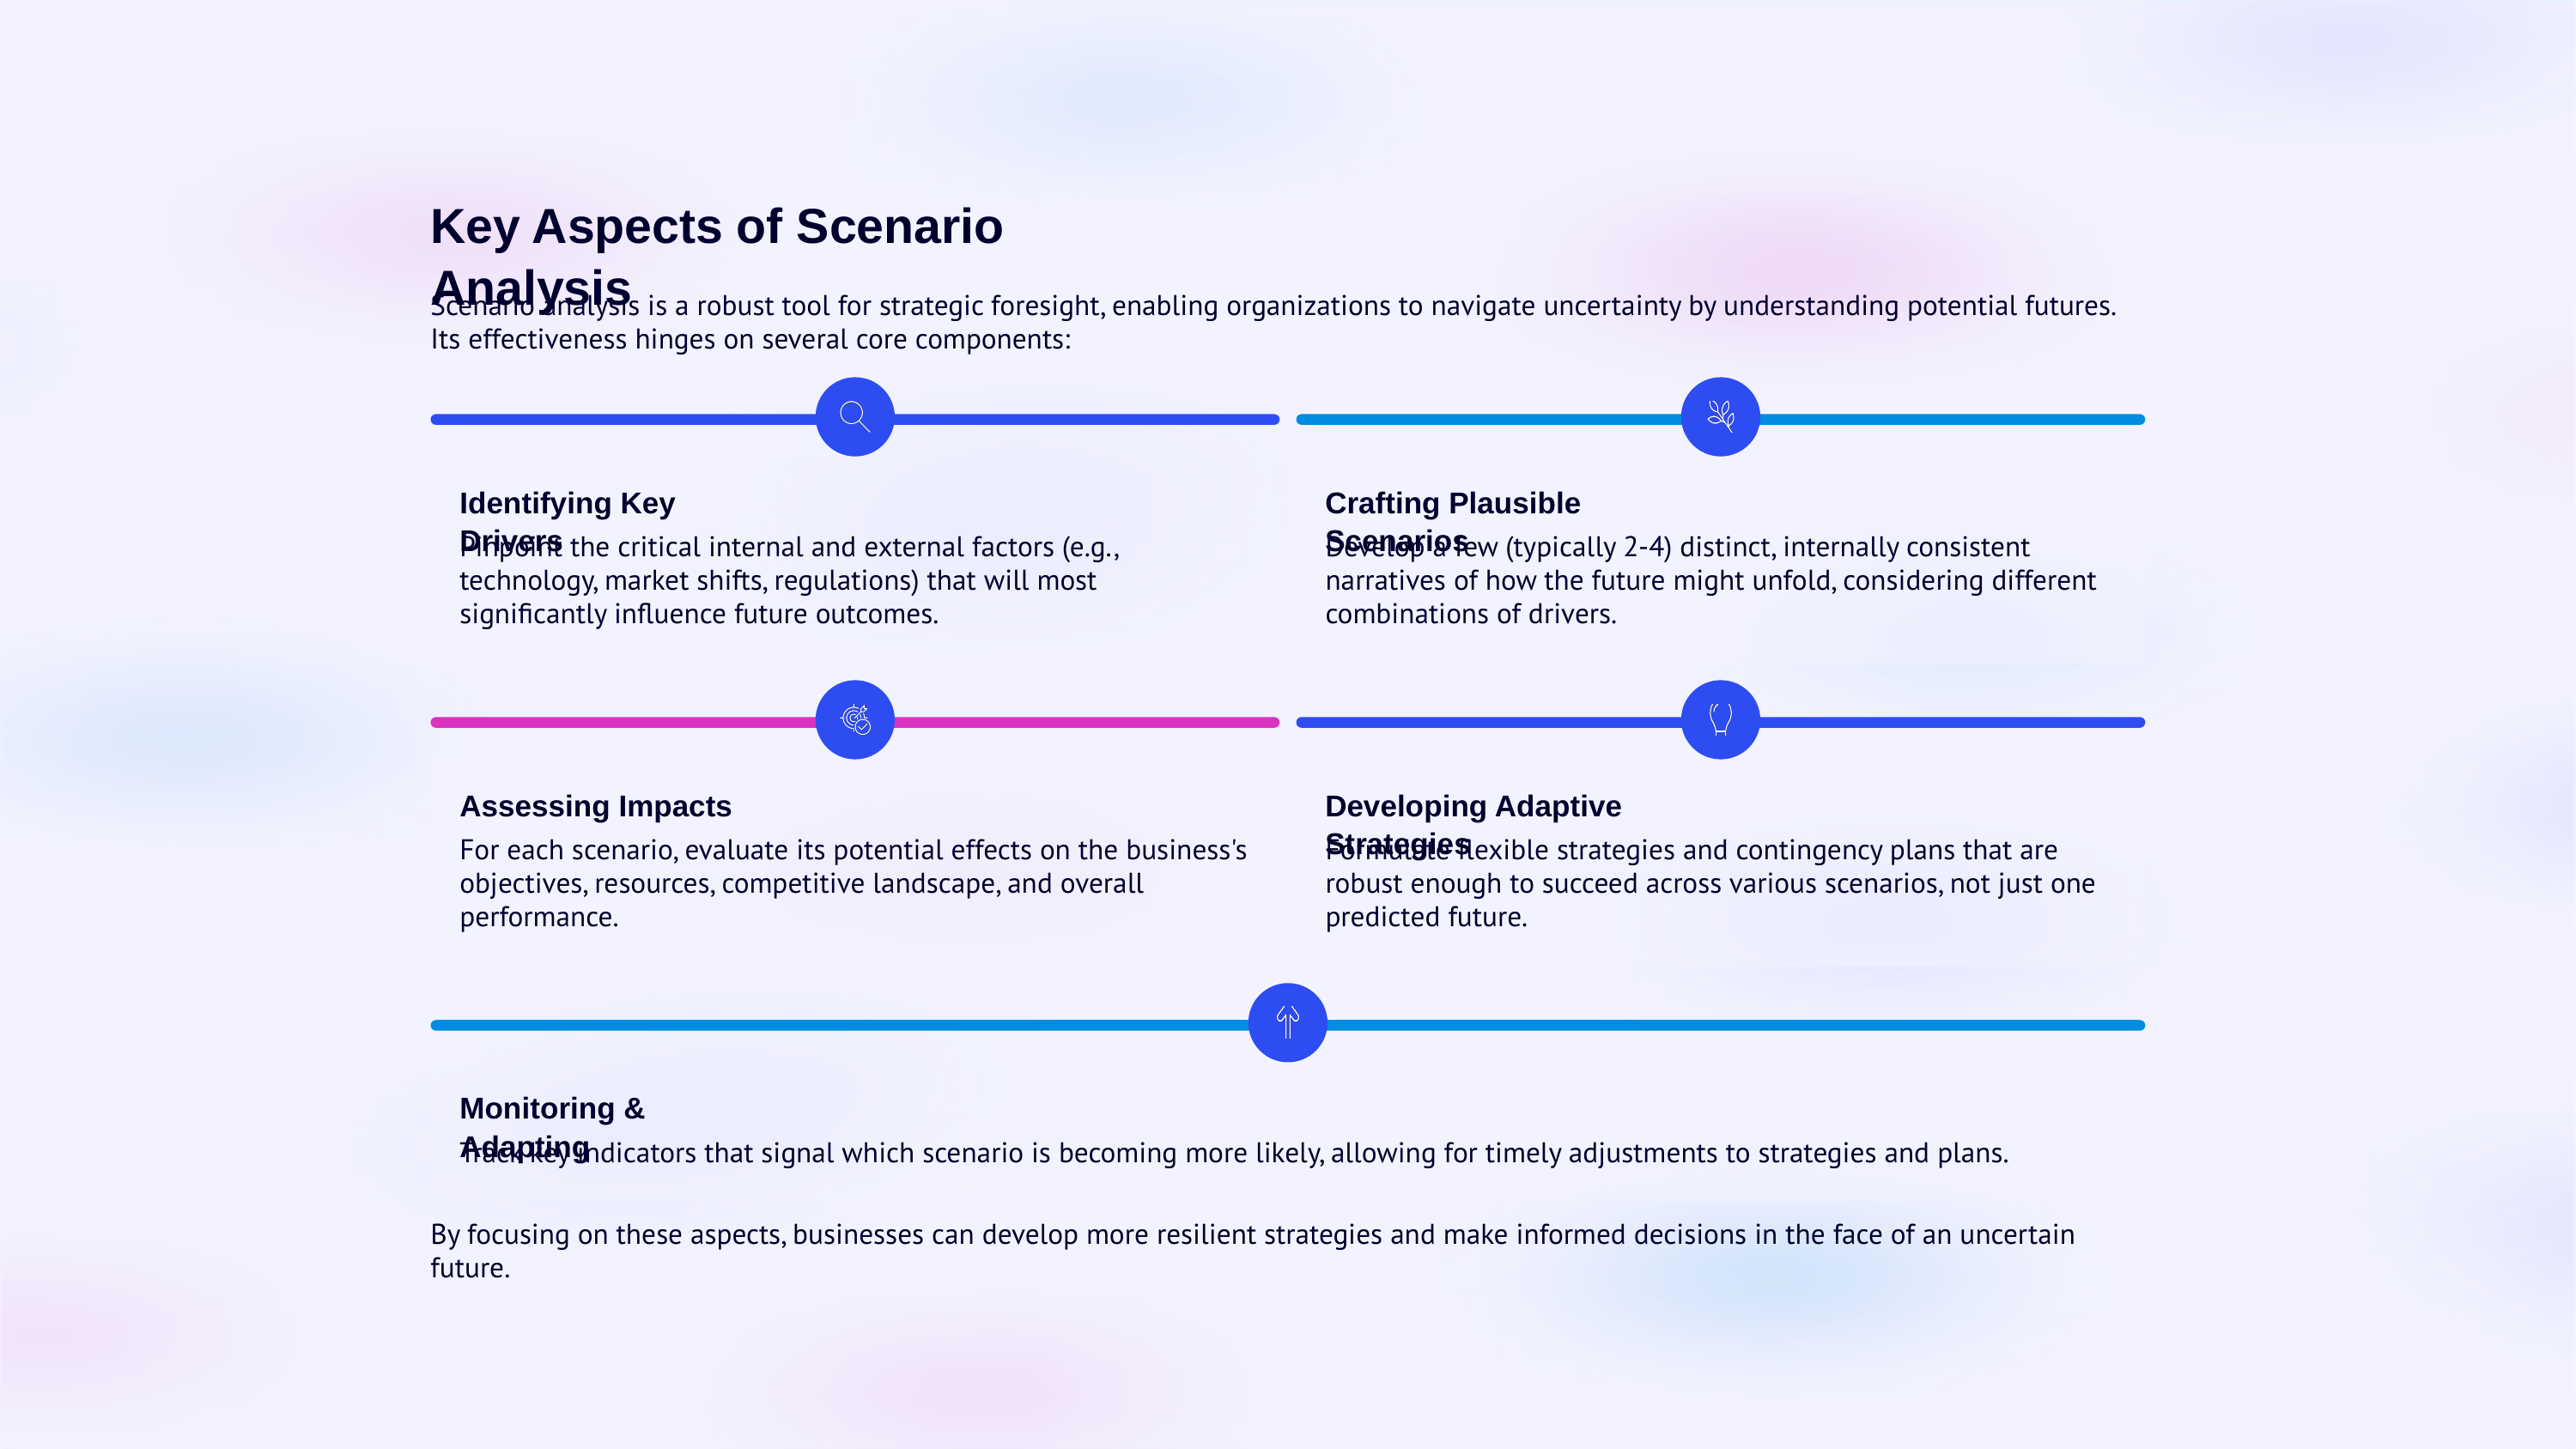

Key Aspects of Scenario Analysis
Scenario analysis is a robust tool for strategic foresight, enabling organizations to navigate uncertainty by understanding potential futures. Its effectiveness hinges on several core components:

Identifying Key Drivers
Crafting Plausible Scenarios
Pinpoint the critical internal and external factors (e.g., technology, market shifts, regulations) that will most significantly influence future outcomes.
Develop a few (typically 2-4) distinct, internally consistent narratives of how the future might unfold, considering different combinations of drivers.

Assessing Impacts
Developing Adaptive Strategies
For each scenario, evaluate its potential effects on the business's objectives, resources, competitive landscape, and overall performance.
Formulate flexible strategies and contingency plans that are robust enough to succeed across various scenarios, not just one predicted future.

Monitoring & Adapting
Track key indicators that signal which scenario is becoming more likely, allowing for timely adjustments to strategies and plans.
By focusing on these aspects, businesses can develop more resilient strategies and make informed decisions in the face of an uncertain future.